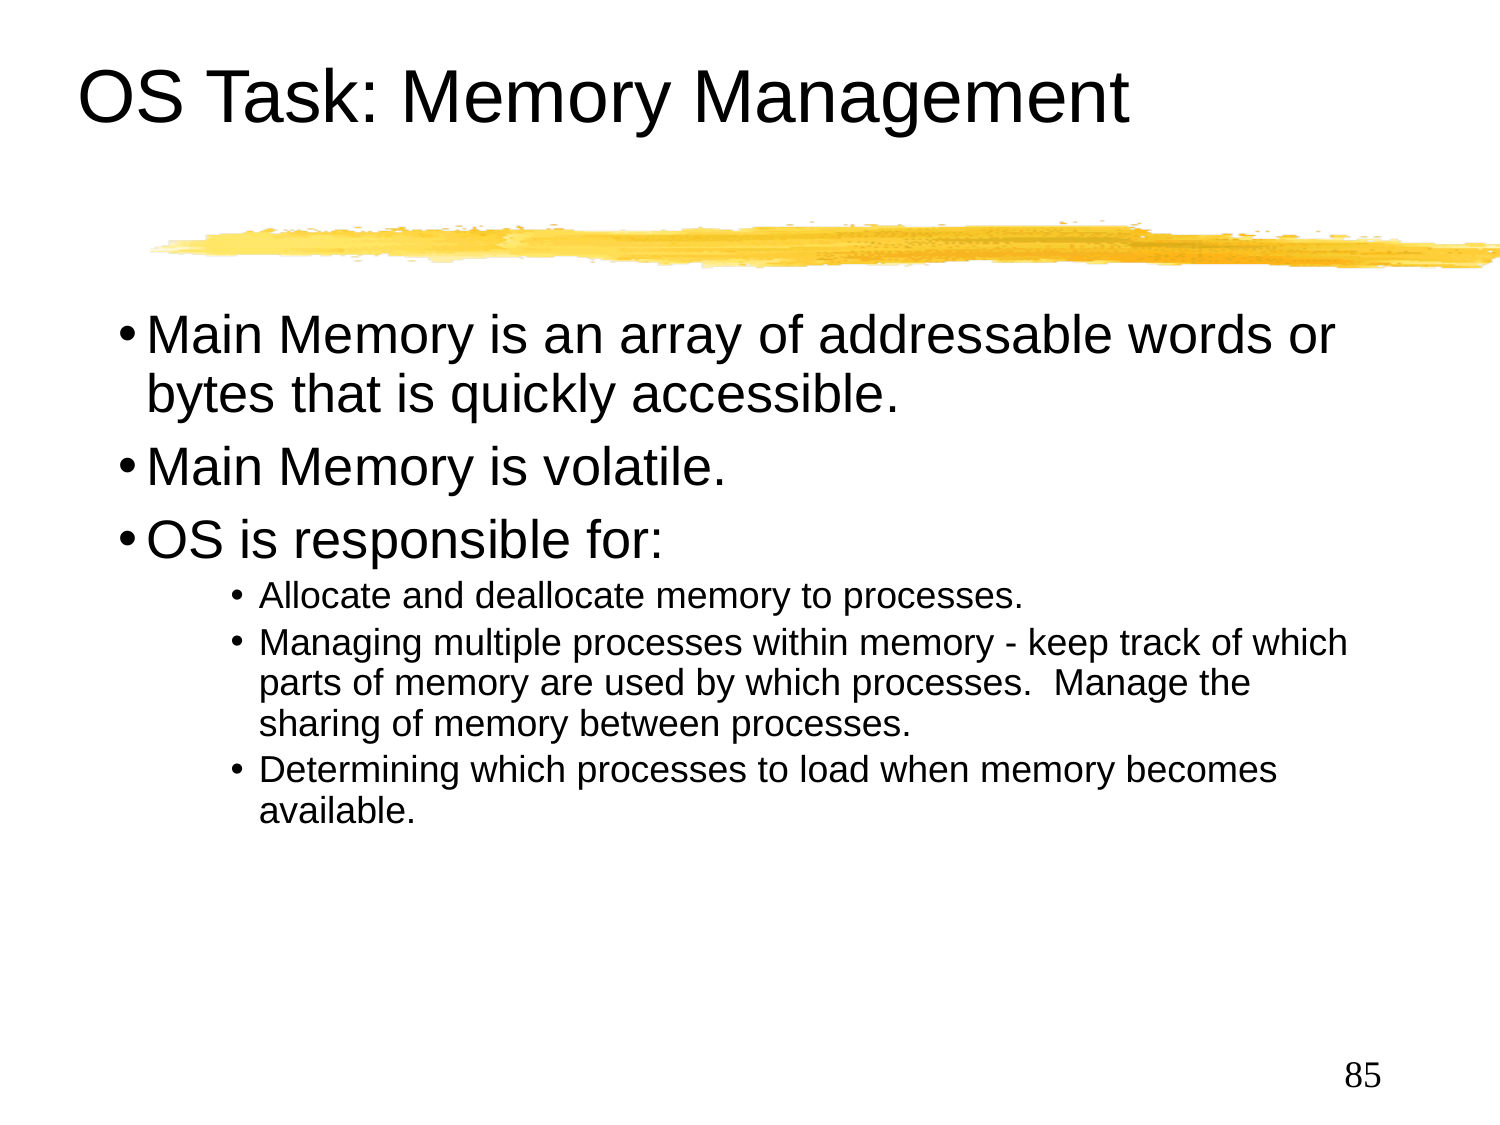

# OS Task: Memory Management
Main Memory is an array of addressable words or bytes that is quickly accessible.
Main Memory is volatile.
OS is responsible for:
Allocate and deallocate memory to processes.
Managing multiple processes within memory - keep track of which parts of memory are used by which processes.  Manage the sharing of memory between processes.
Determining which processes to load when memory becomes available.

85